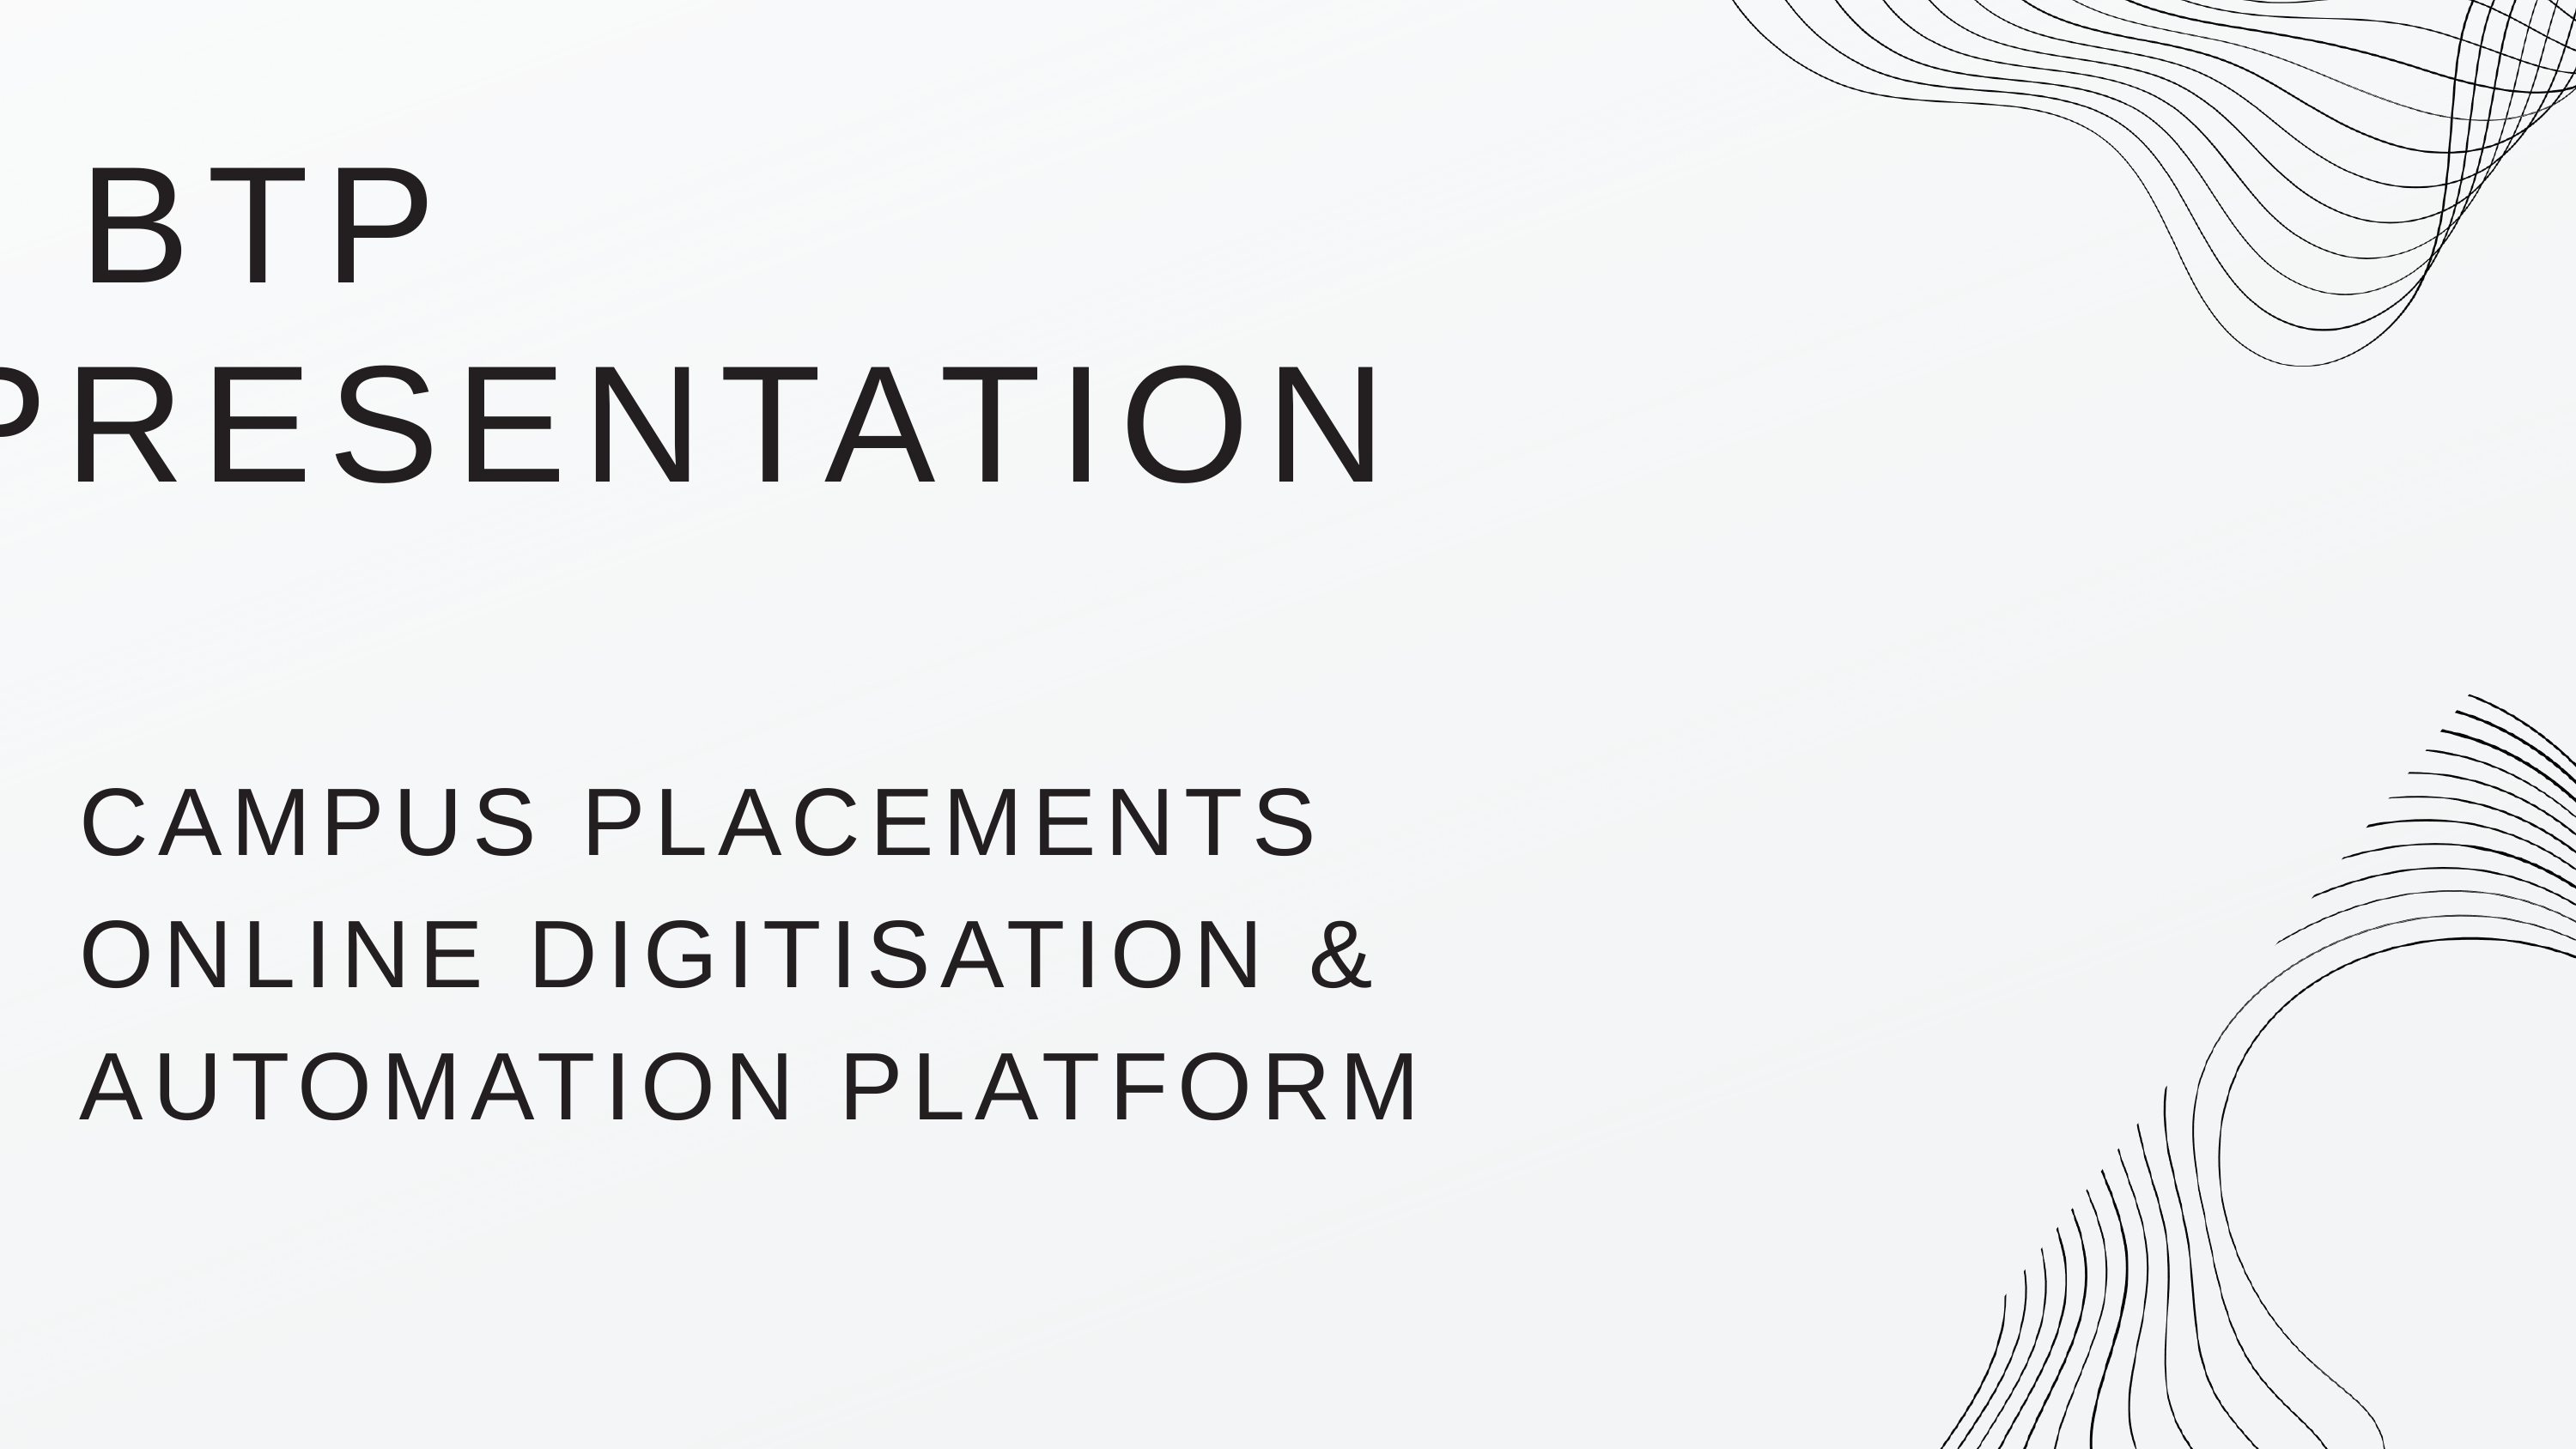

BTP
PRESENTATION
CAMPUS PLACEMENTS ONLINE DIGITISATION & AUTOMATION PLATFORM